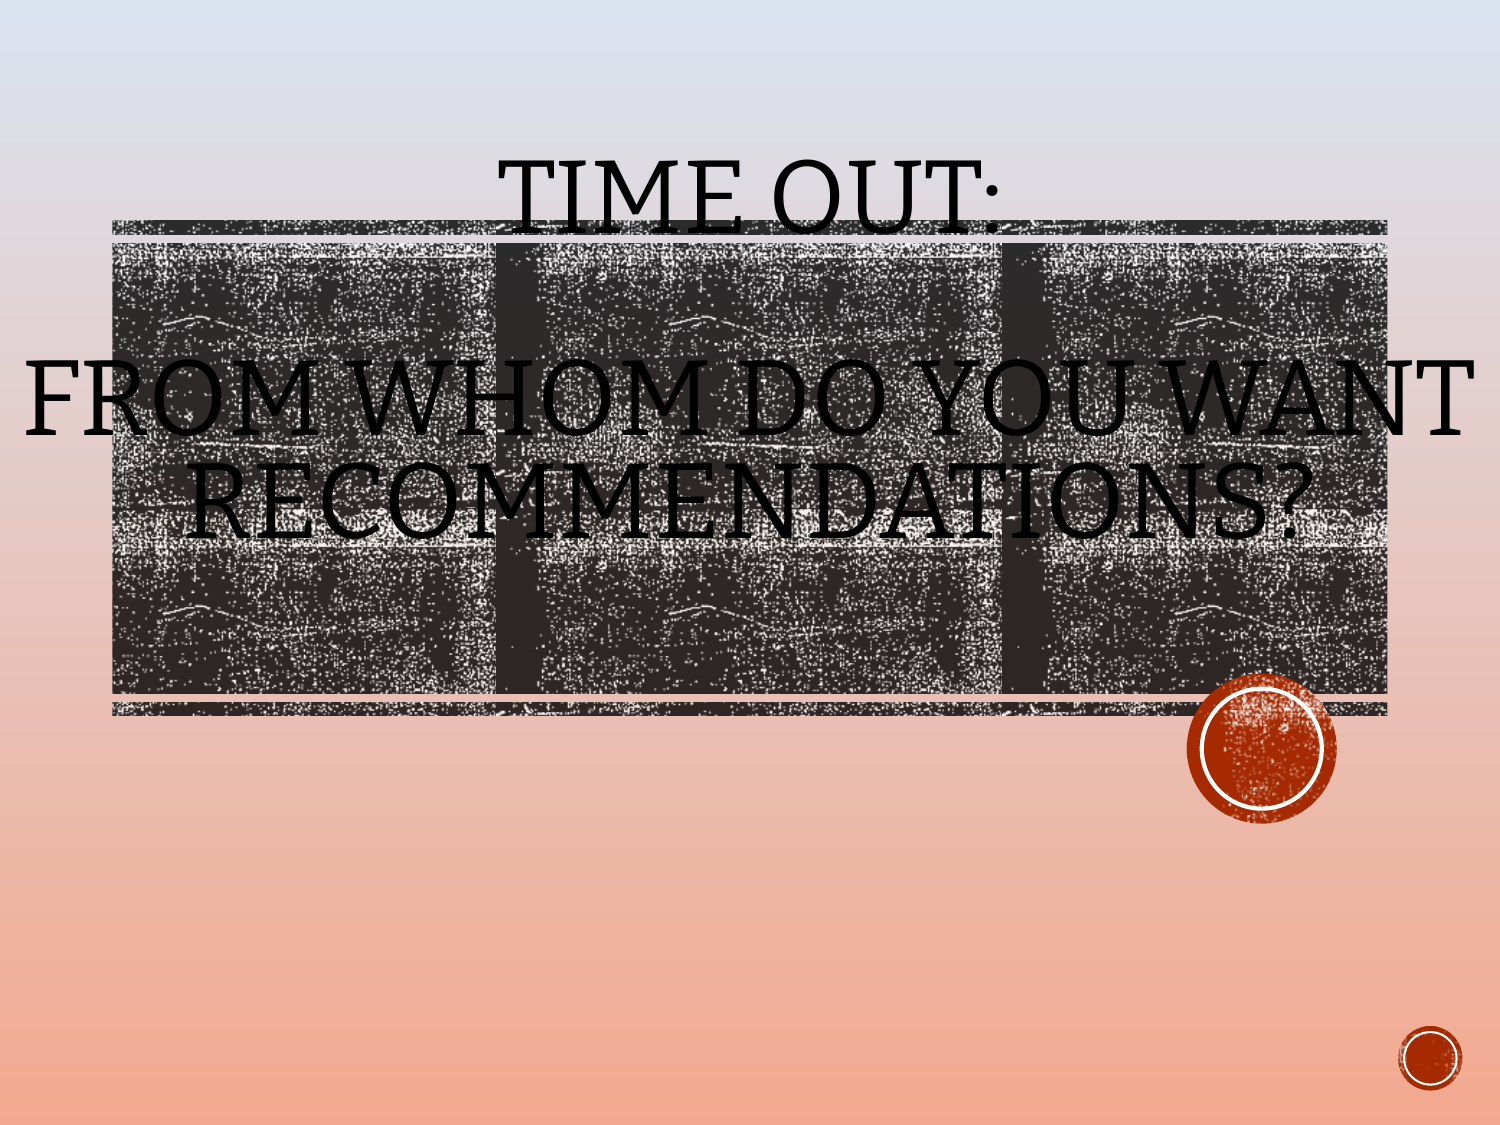

# Time out: from Whom do you want recommendations?